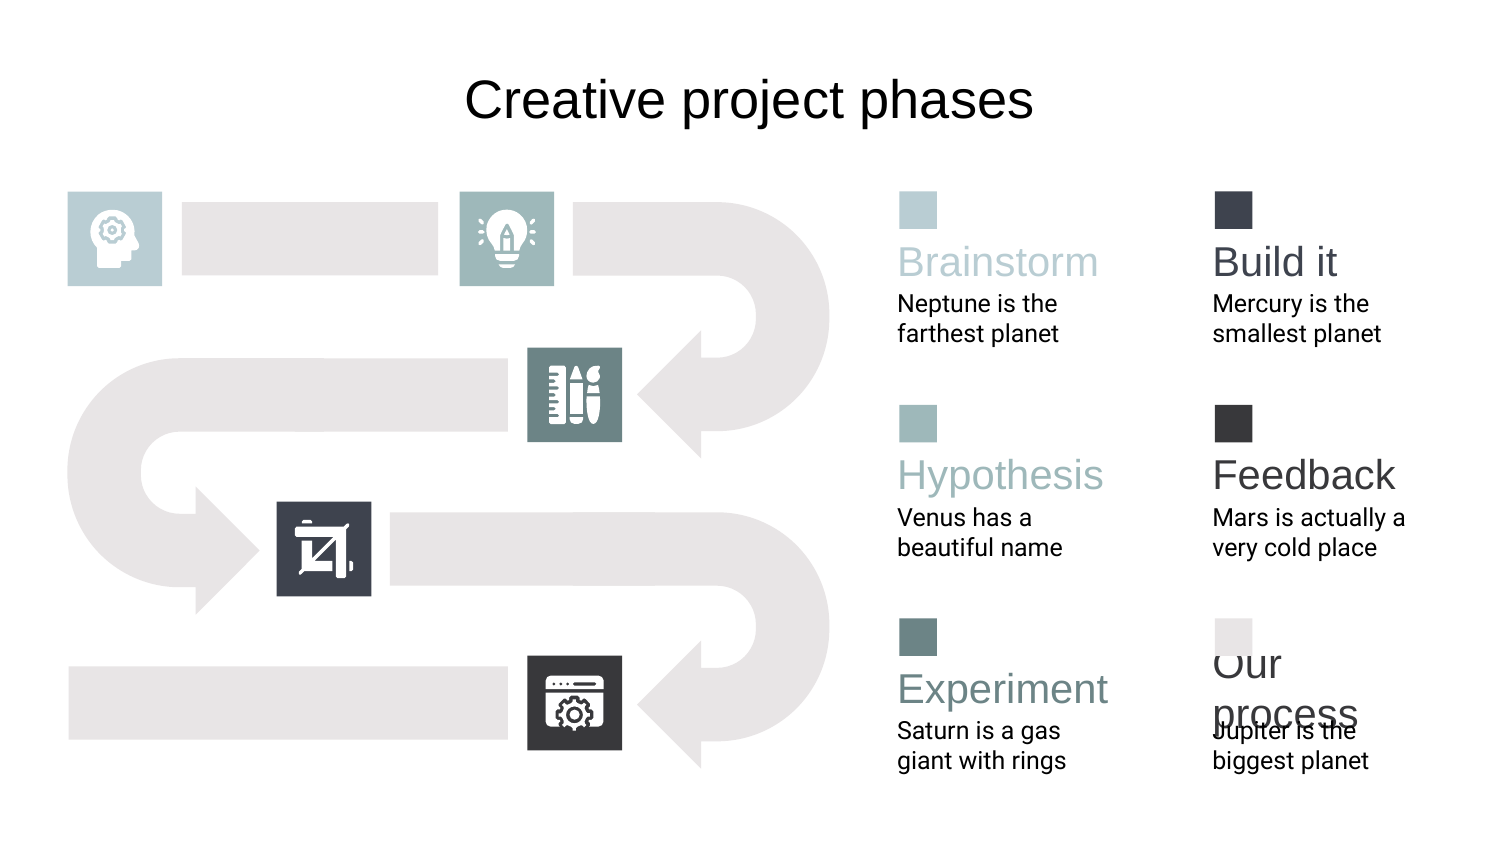

# Creative project phases

Brainstorm
Neptune is the farthest planet

Build it
Mercury is the smallest planet

Hypothesis
Venus has a beautiful name

Feedback
Mars is actually a very cold place

Experiment
Saturn is a gas giant with rings

Our process
Jupiter is the biggest planet